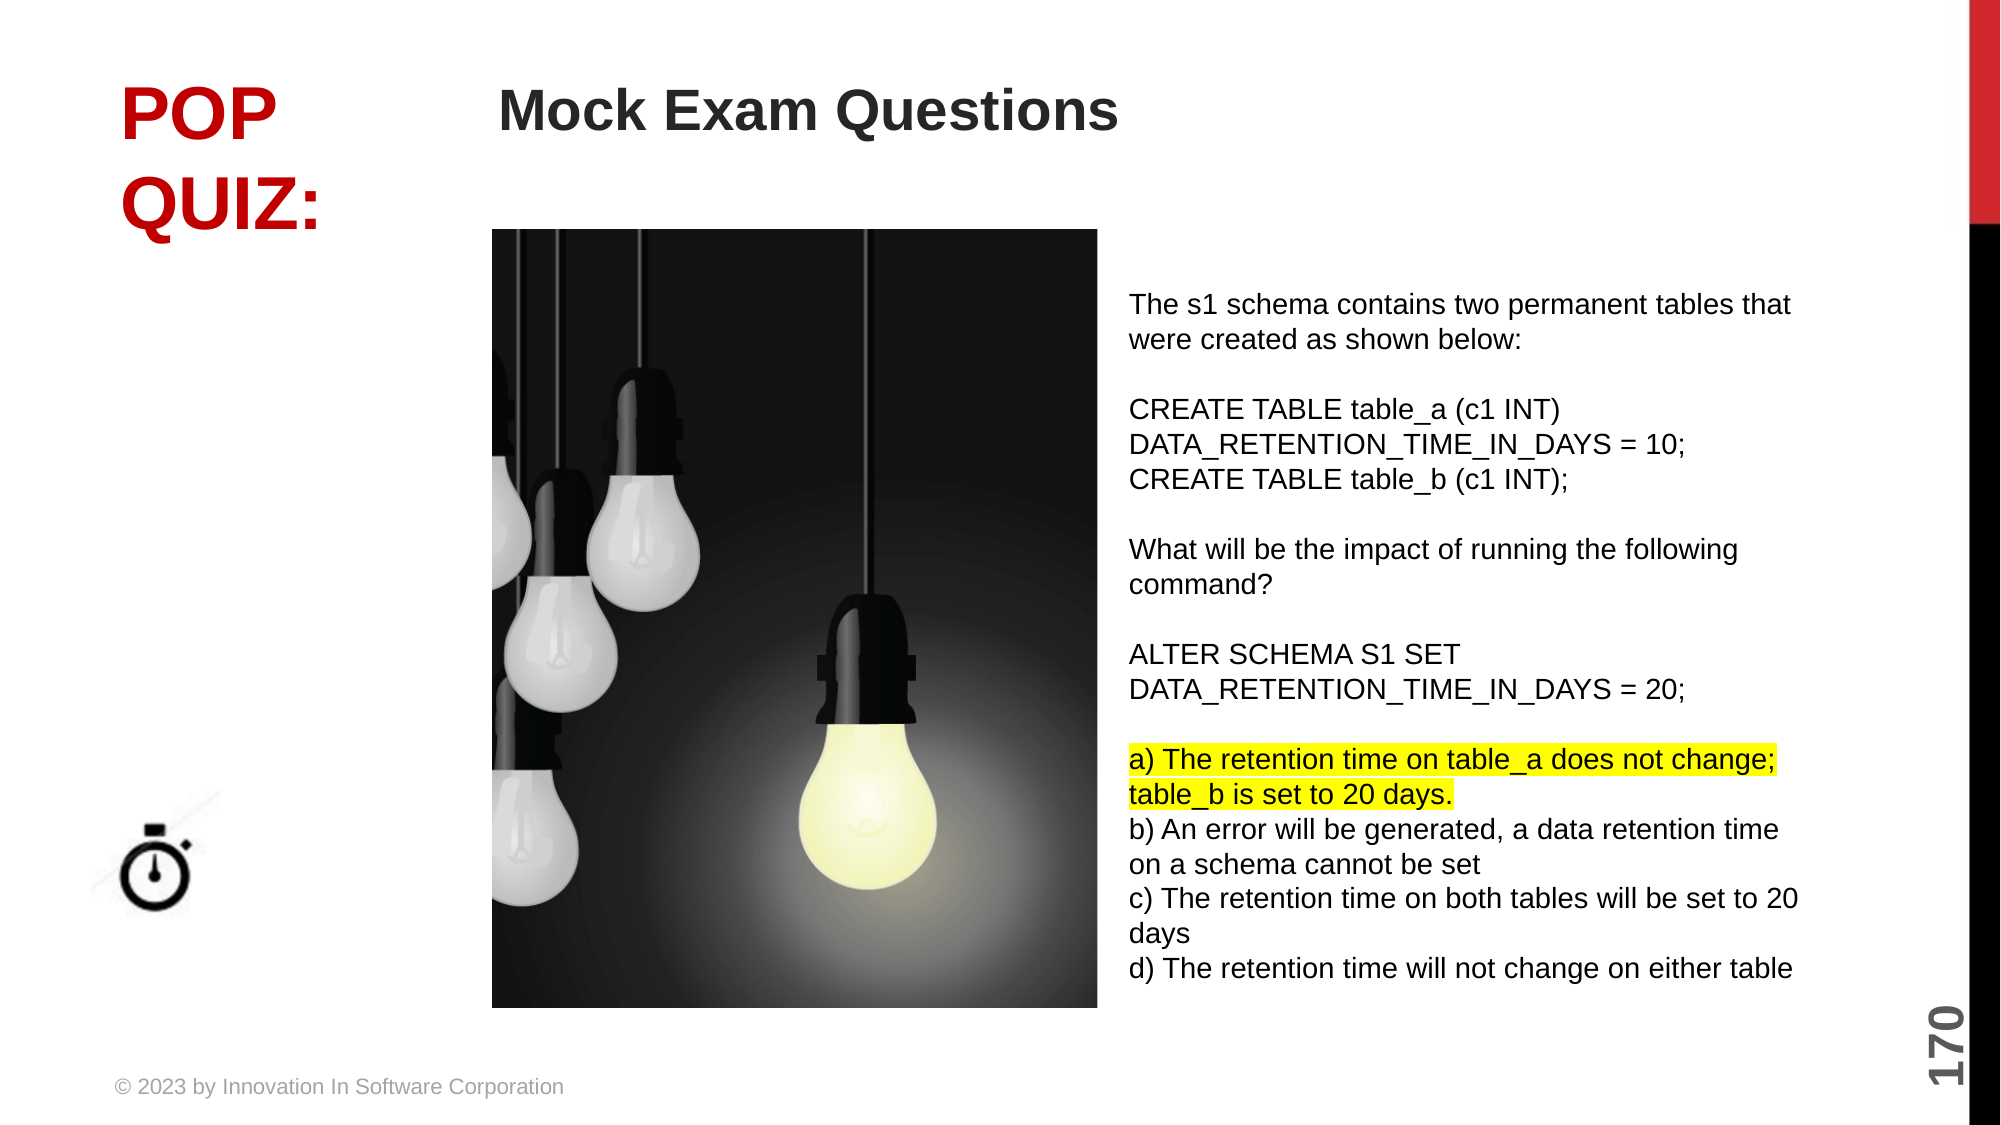

# Mock Exam Questions

The s1 schema contains two permanent tables that were created as shown below:

CREATE TABLE table_a (c1 INT)
DATA_RETENTION_TIME_IN_DAYS = 10;
CREATE TABLE table_b (c1 INT);

What will be the impact of running the following command?

ALTER SCHEMA S1 SET DATA_RETENTION_TIME_IN_DAYS = 20;

a) The retention time on table_a does not change; table_b is set to 20 days.
b) An error will be generated, a data retention time on a schema cannot be set
c) The retention time on both tables will be set to 20 days
d) The retention time will not change on either table

5 MINUTES
170
© 2023 by Innovation In Software Corporation